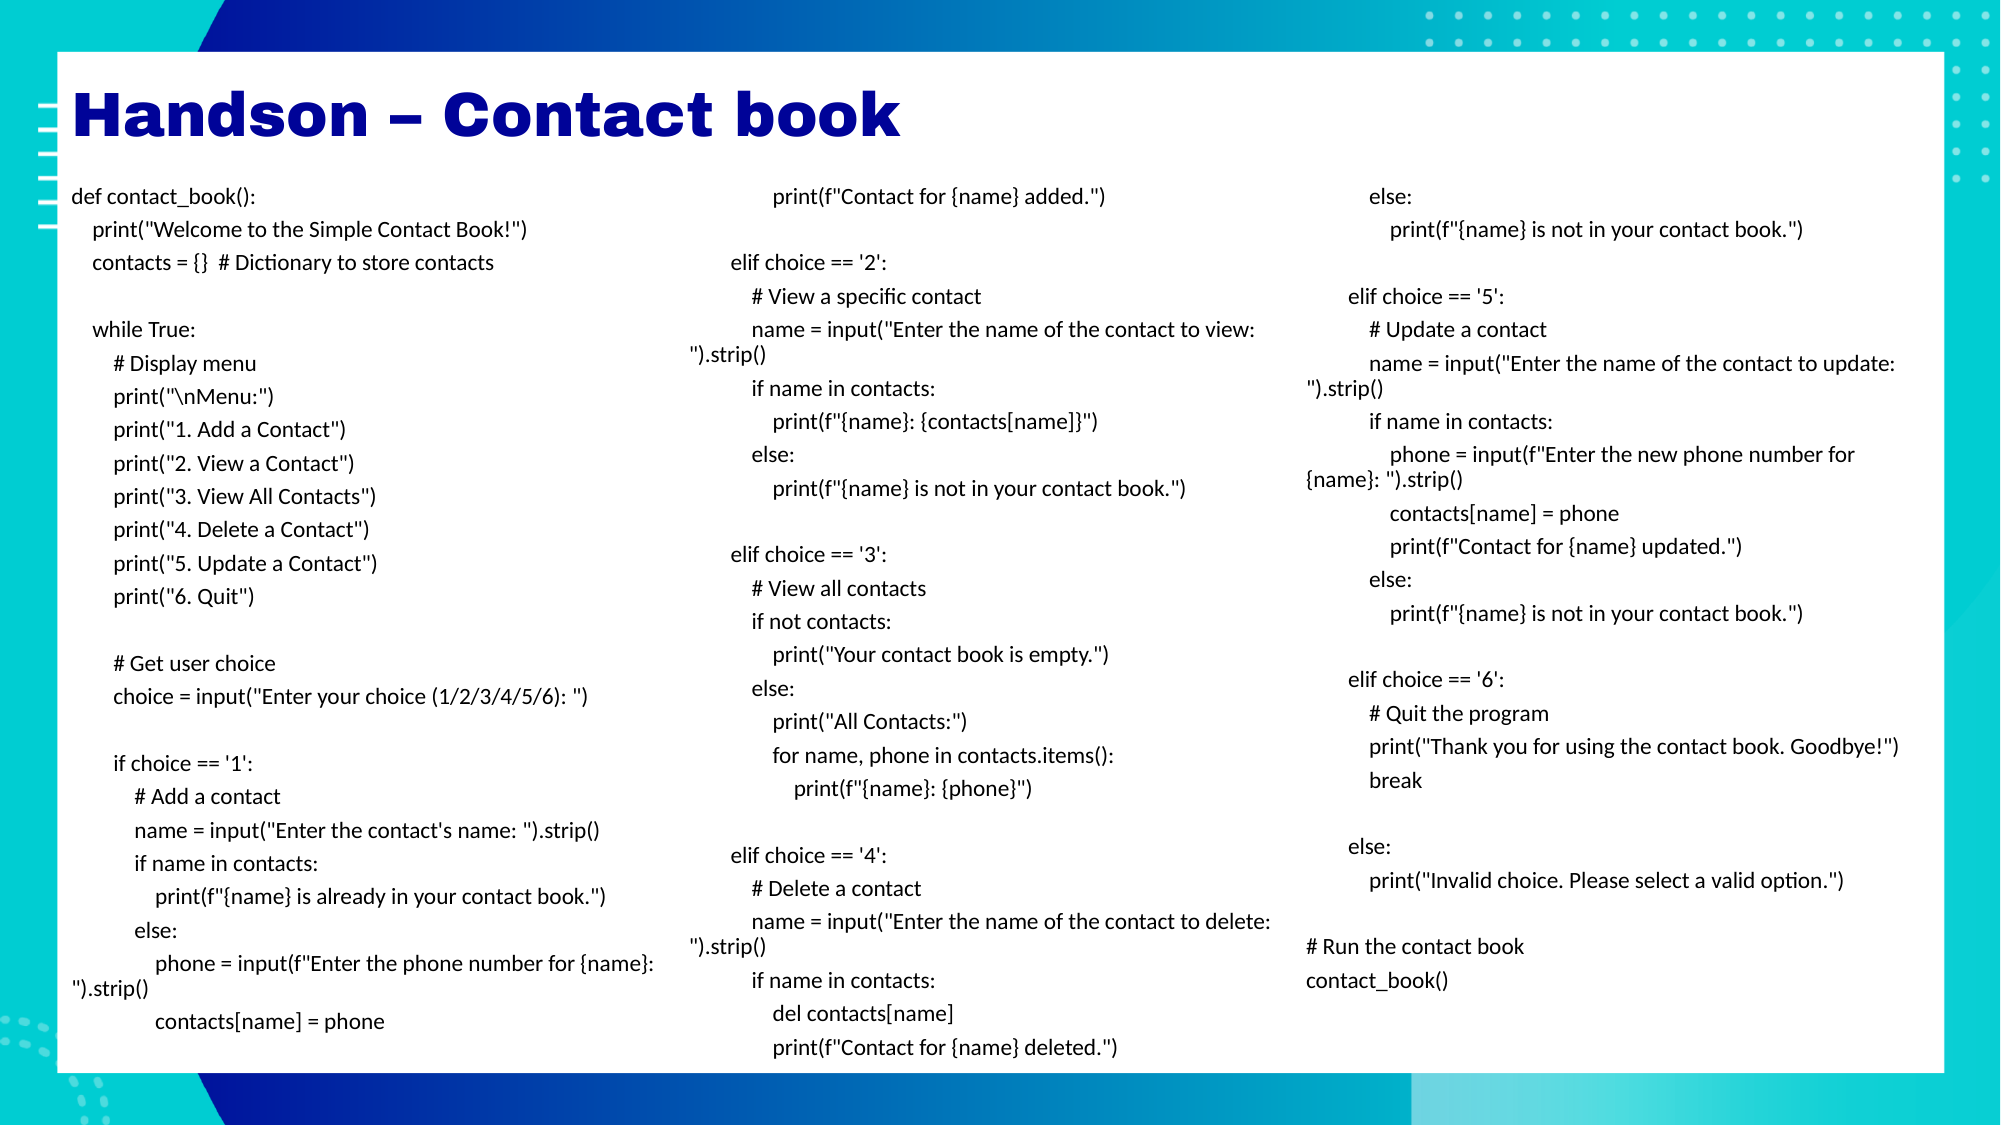

# Handson – Contact book
def contact_book():
    print("Welcome to the Simple Contact Book!")
    contacts = {}  # Dictionary to store contacts

    while True:
        # Display menu
        print("\nMenu:")
        print("1. Add a Contact")
        print("2. View a Contact")
        print("3. View All Contacts")
        print("4. Delete a Contact")
        print("5. Update a Contact")
        print("6. Quit")

        # Get user choice
        choice = input("Enter your choice (1/2/3/4/5/6): ")

        if choice == '1':
            # Add a contact
            name = input("Enter the contact's name: ").strip()
            if name in contacts:
                print(f"{name} is already in your contact book.")
            else:
                phone = input(f"Enter the phone number for {name}: ").strip()
                contacts[name] = phone
                print(f"Contact for {name} added.")

        elif choice == '2':
            # View a specific contact
            name = input("Enter the name of the contact to view: ").strip()
            if name in contacts:
                print(f"{name}: {contacts[name]}")
            else:
                print(f"{name} is not in your contact book.")

        elif choice == '3':
            # View all contacts
            if not contacts:
                print("Your contact book is empty.")
            else:
                print("All Contacts:")
                for name, phone in contacts.items():
                    print(f"{name}: {phone}")

        elif choice == '4':
            # Delete a contact
            name = input("Enter the name of the contact to delete: ").strip()
            if name in contacts:
                del contacts[name]
                print(f"Contact for {name} deleted.")
            else:
                print(f"{name} is not in your contact book.")

        elif choice == '5':
            # Update a contact
            name = input("Enter the name of the contact to update: ").strip()
            if name in contacts:
                phone = input(f"Enter the new phone number for {name}: ").strip()
                contacts[name] = phone
                print(f"Contact for {name} updated.")
            else:
                print(f"{name} is not in your contact book.")

        elif choice == '6':
            # Quit the program
            print("Thank you for using the contact book. Goodbye!")
            break

        else:
            print("Invalid choice. Please select a valid option.")

# Run the contact book
contact_book()